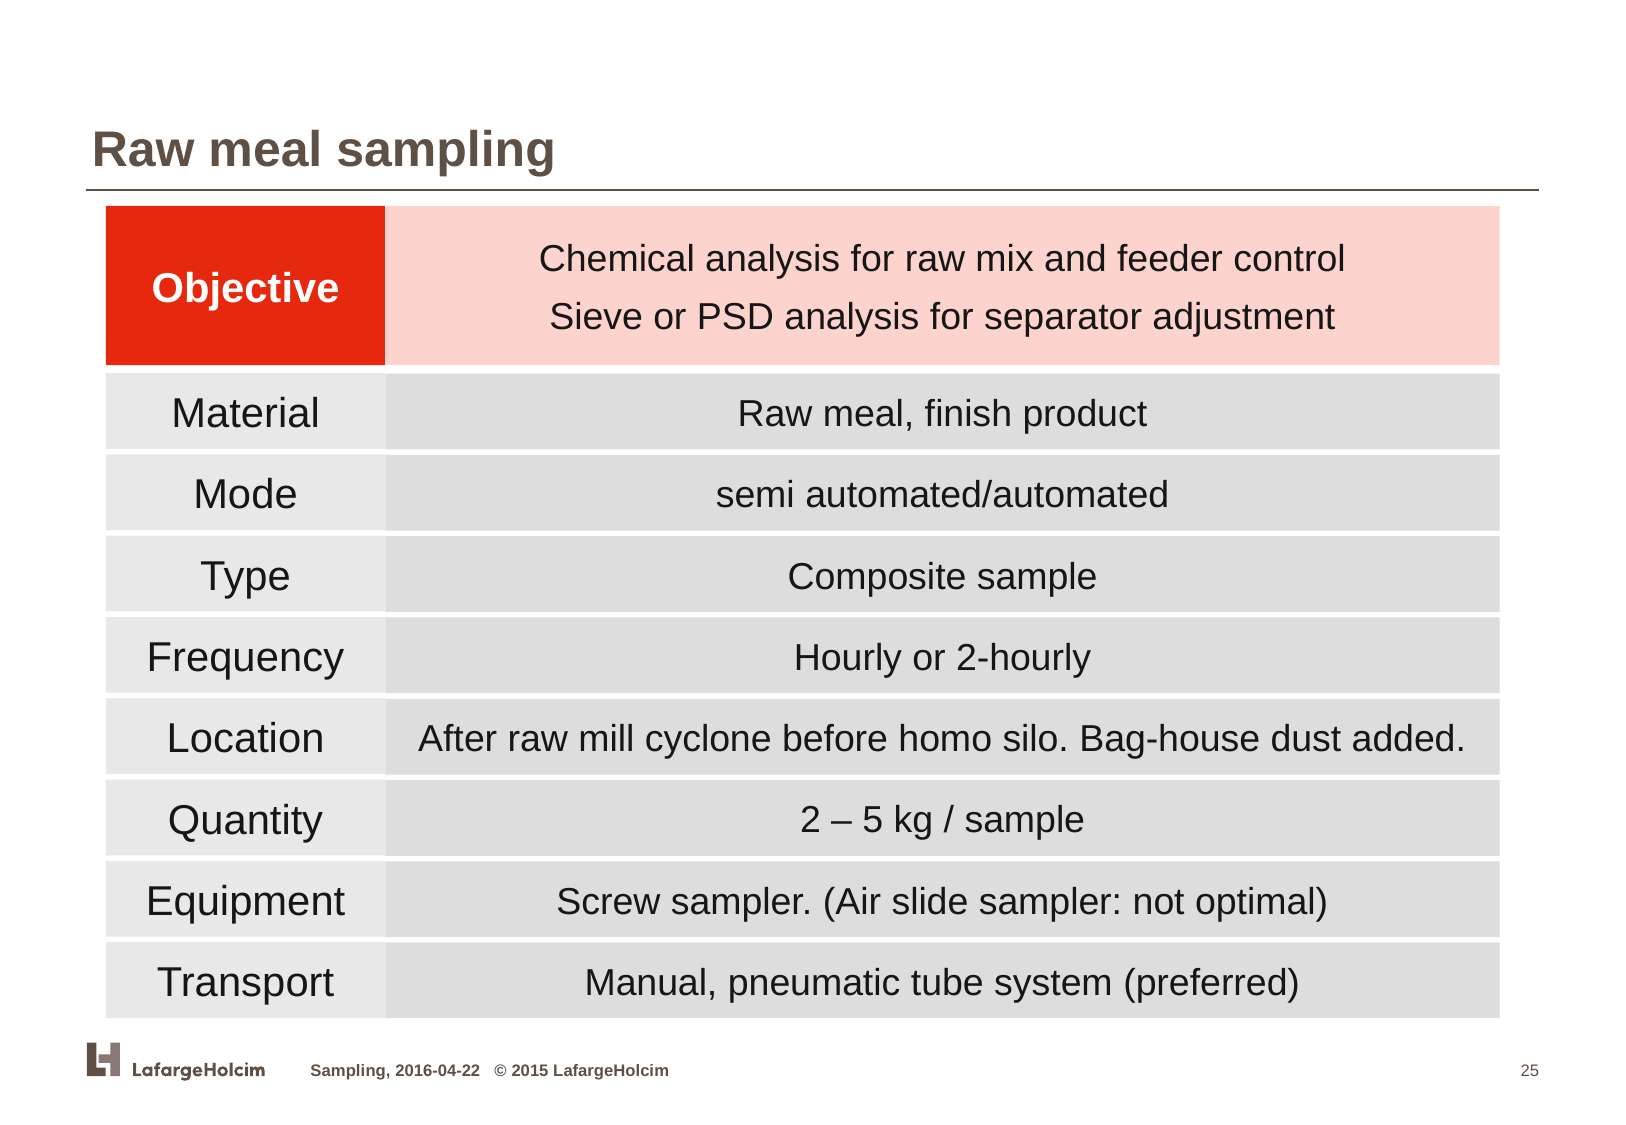

Raw meal sampling
Objective
Chemical analysis for raw mix and feeder control
Sieve or PSD analysis for separator adjustment
Material
Raw meal, finish product
Mode
semi automated/automated
Type
Composite sample
Frequency
Hourly or 2-hourly
Location
After raw mill cyclone before homo silo. Bag-house dust added.
Quantity
2 – 5 kg / sample
Equipment
Screw sampler. (Air slide sampler: not optimal)
Transport
Manual, pneumatic tube system (preferred)
Sampling, 2016-04-22   © 2015 LafargeHolcim
25